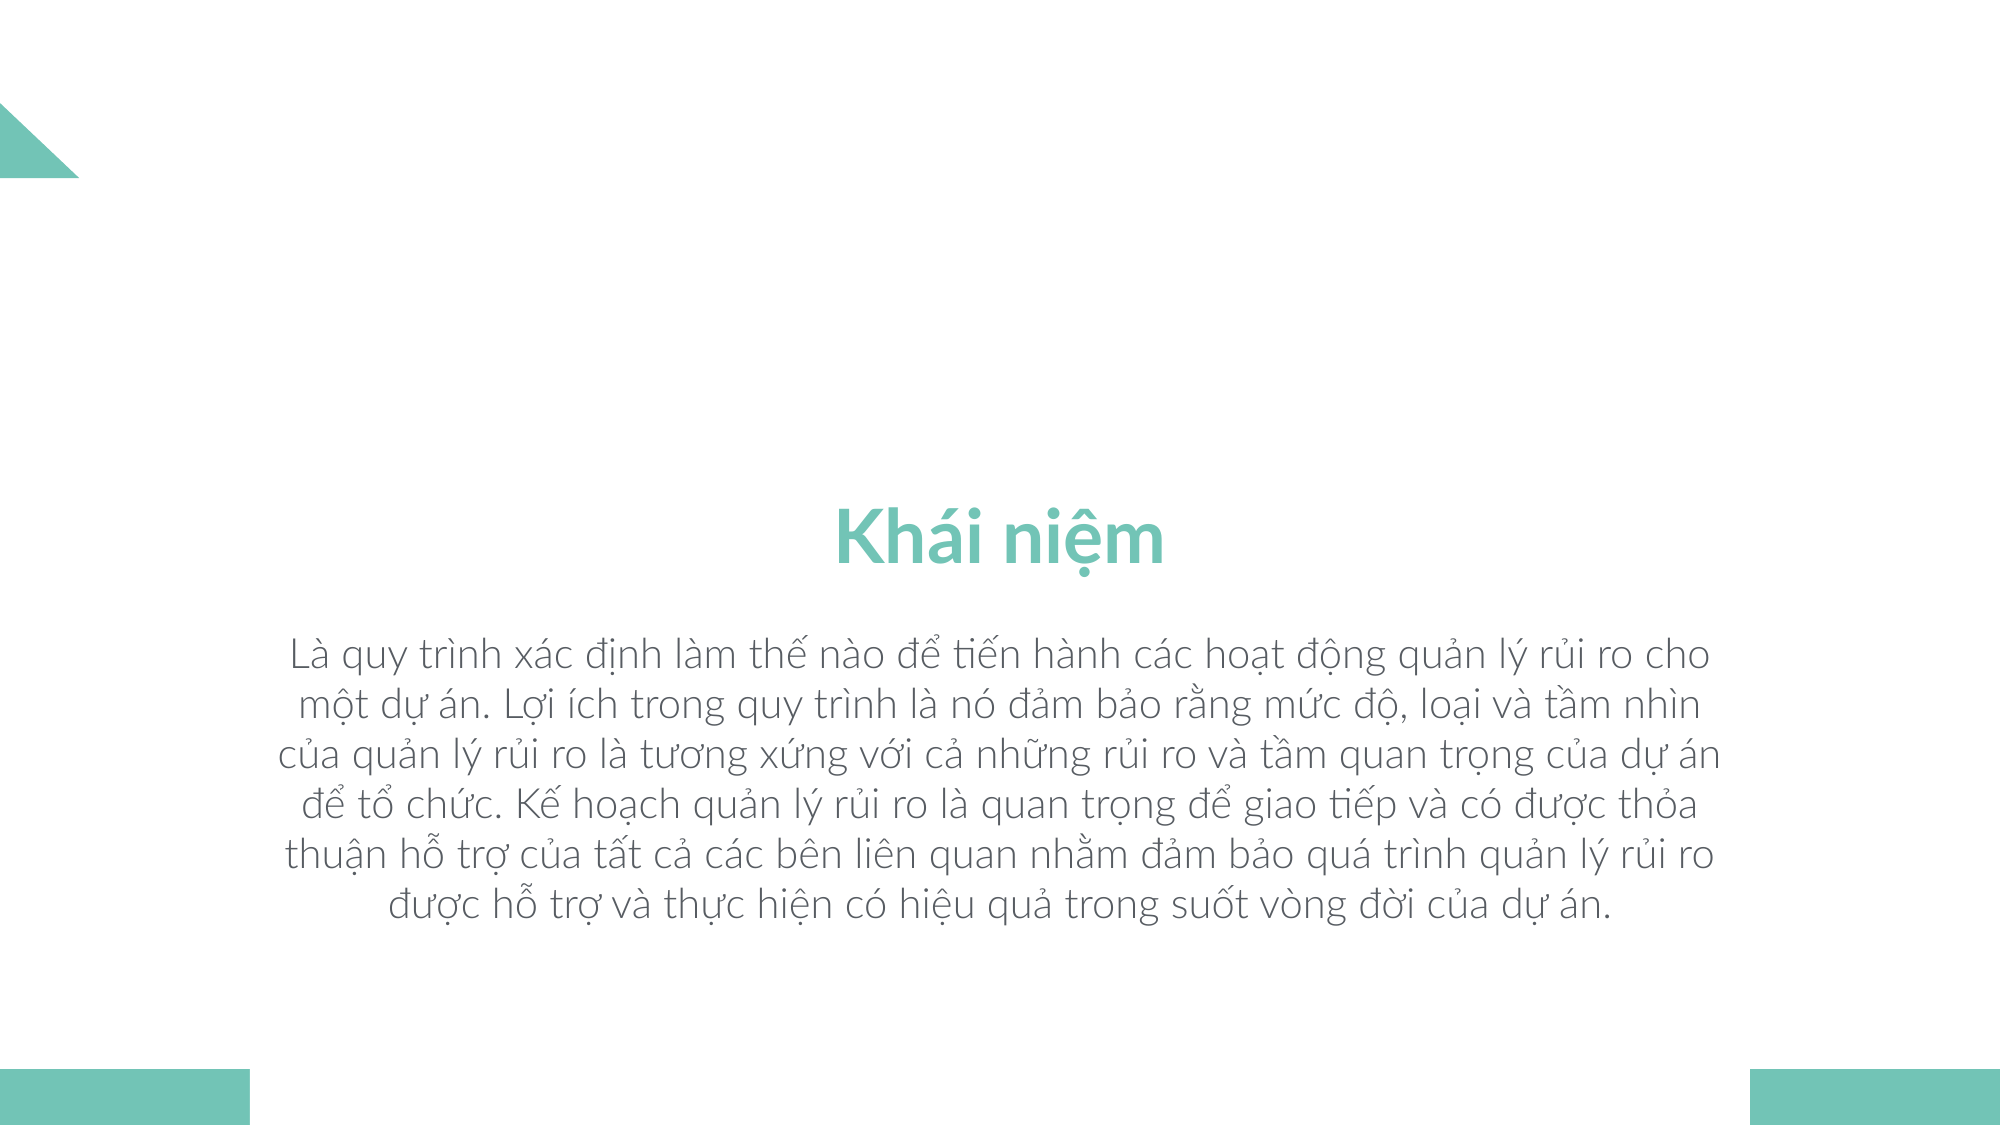

Khái niệm
Là quy trình xác định làm thế nào để tiến hành các hoạt động quản lý rủi ro cho một dự án. Lợi ích trong quy trình là nó đảm bảo rằng mức độ, loại và tầm nhìn của quản lý rủi ro là tương xứng với cả những rủi ro và tầm quan trọng của dự án để tổ chức. Kế hoạch quản lý rủi ro là quan trọng để giao tiếp và có được thỏa thuận hỗ trợ của tất cả các bên liên quan nhằm đảm bảo quá trình quản lý rủi ro được hỗ trợ và thực hiện có hiệu quả trong suốt vòng đời của dự án.